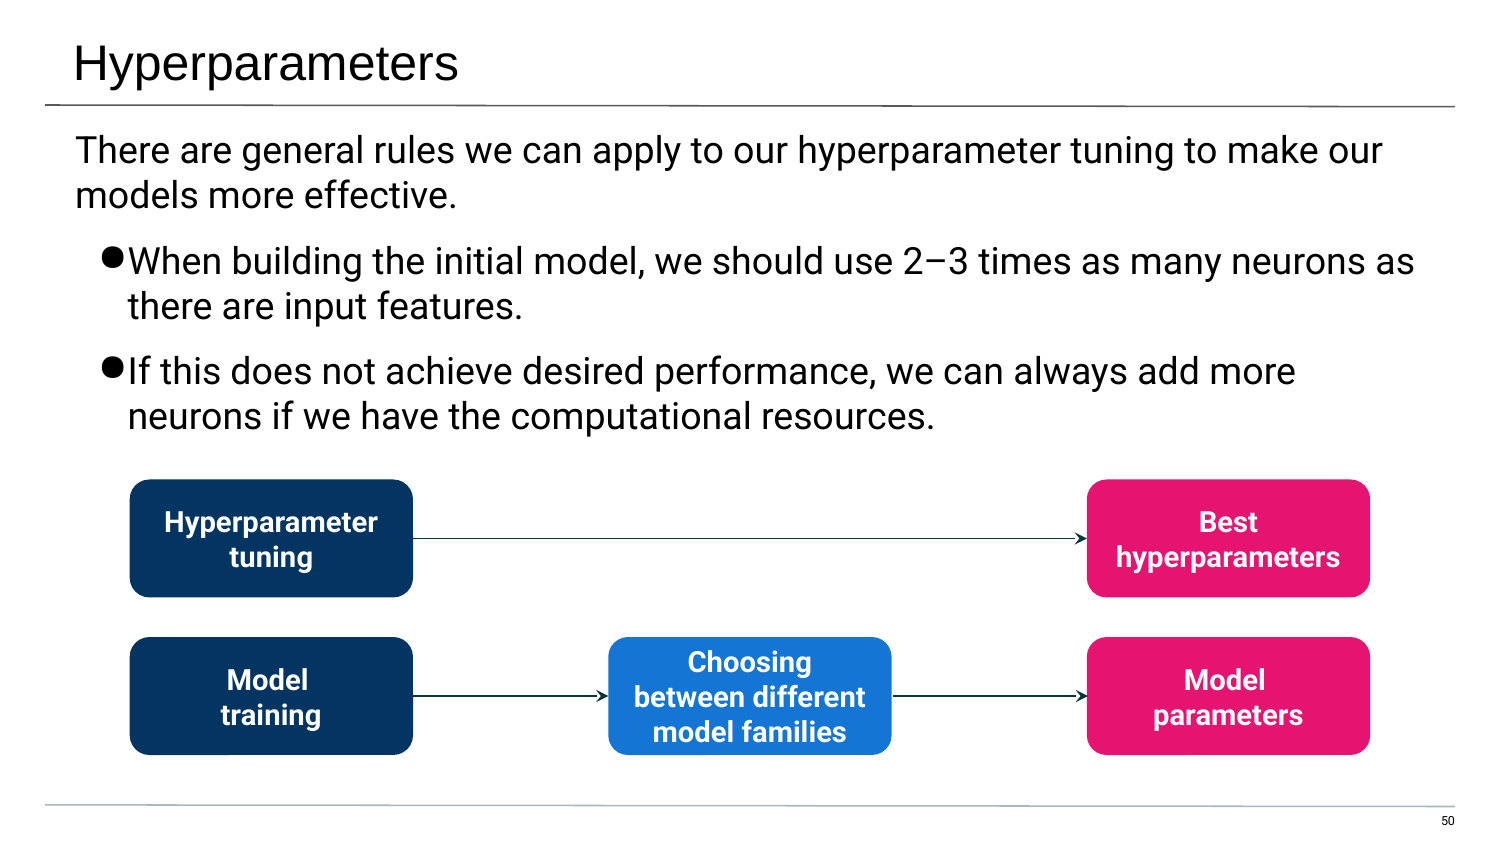

# Hyperparameters

There are general rules we can apply to our hyperparameter tuning to make our models more effective.
When building the initial model, we should use 2–3 times as many neurons as there are input features.
If this does not achieve desired performance, we can always add more neurons if we have the computational resources.

Hyperparameter
tuning
Best hyperparameters
Model
training
Choosing between different model families
Model
parameters

50